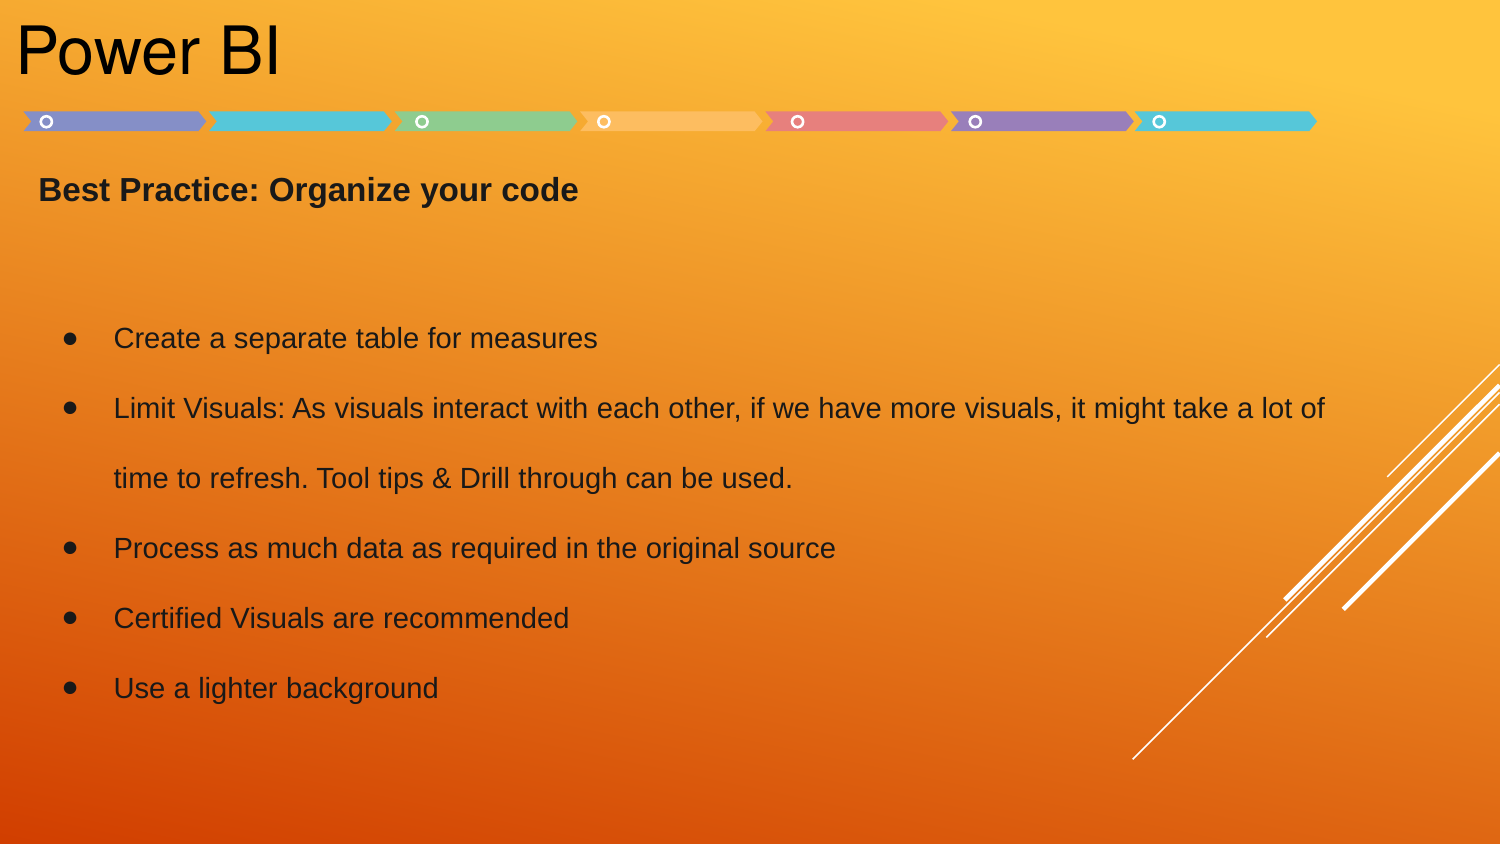

Power BI

Best Practice: Organize your code

Create a separate table for measures
Limit Visuals: As visuals interact with each other, if we have more visuals, it might take a lot of time to refresh. Tool tips & Drill through can be used.
Process as much data as required in the original source
Certified Visuals are recommended
Use a lighter background